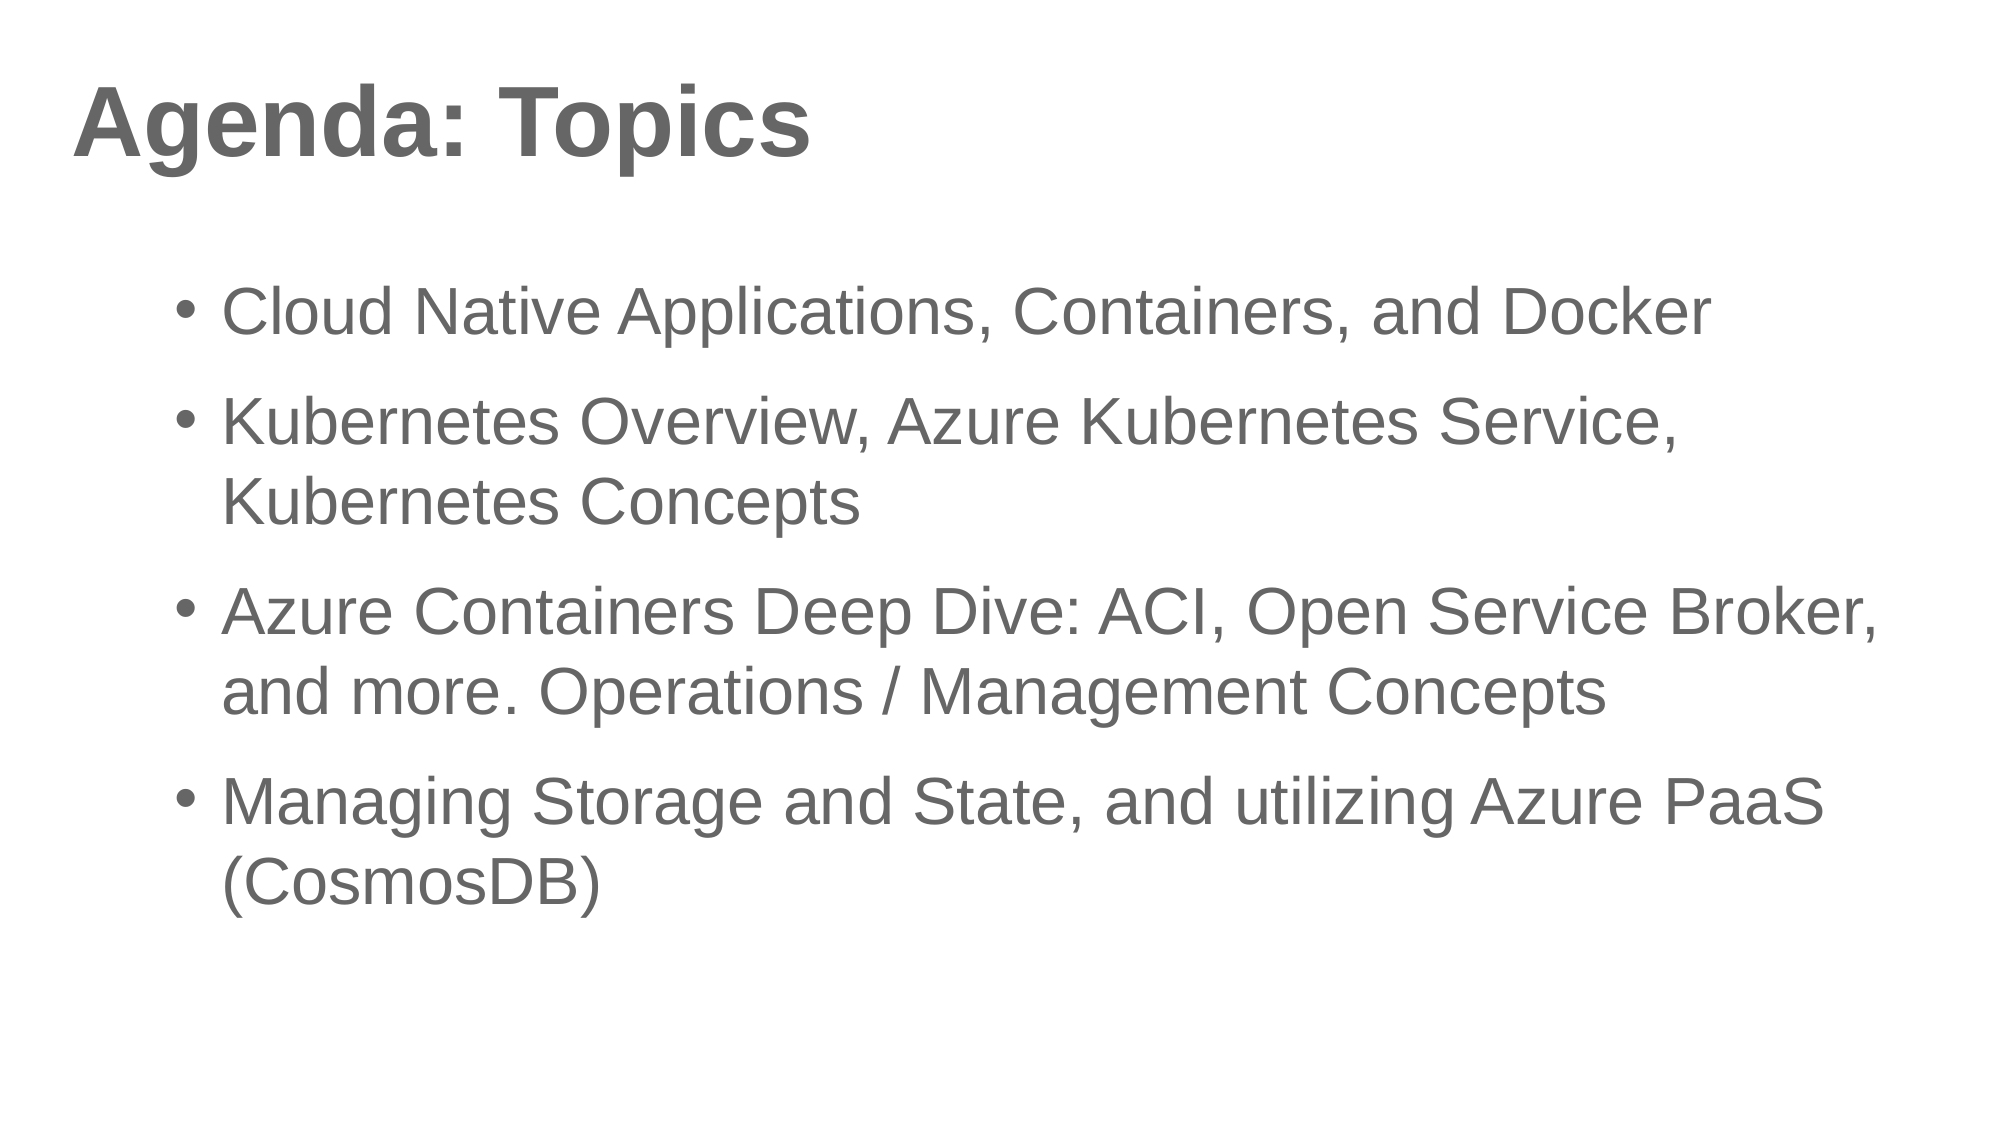

Agenda: Topics
Cloud Native Applications, Containers, and Docker

Kubernetes Overview, Azure Kubernetes Service, Kubernetes Concepts

Azure Containers Deep Dive: ACI, Open Service Broker, and more. Operations / Management Concepts

Managing Storage and State, and utilizing Azure PaaS (CosmosDB)